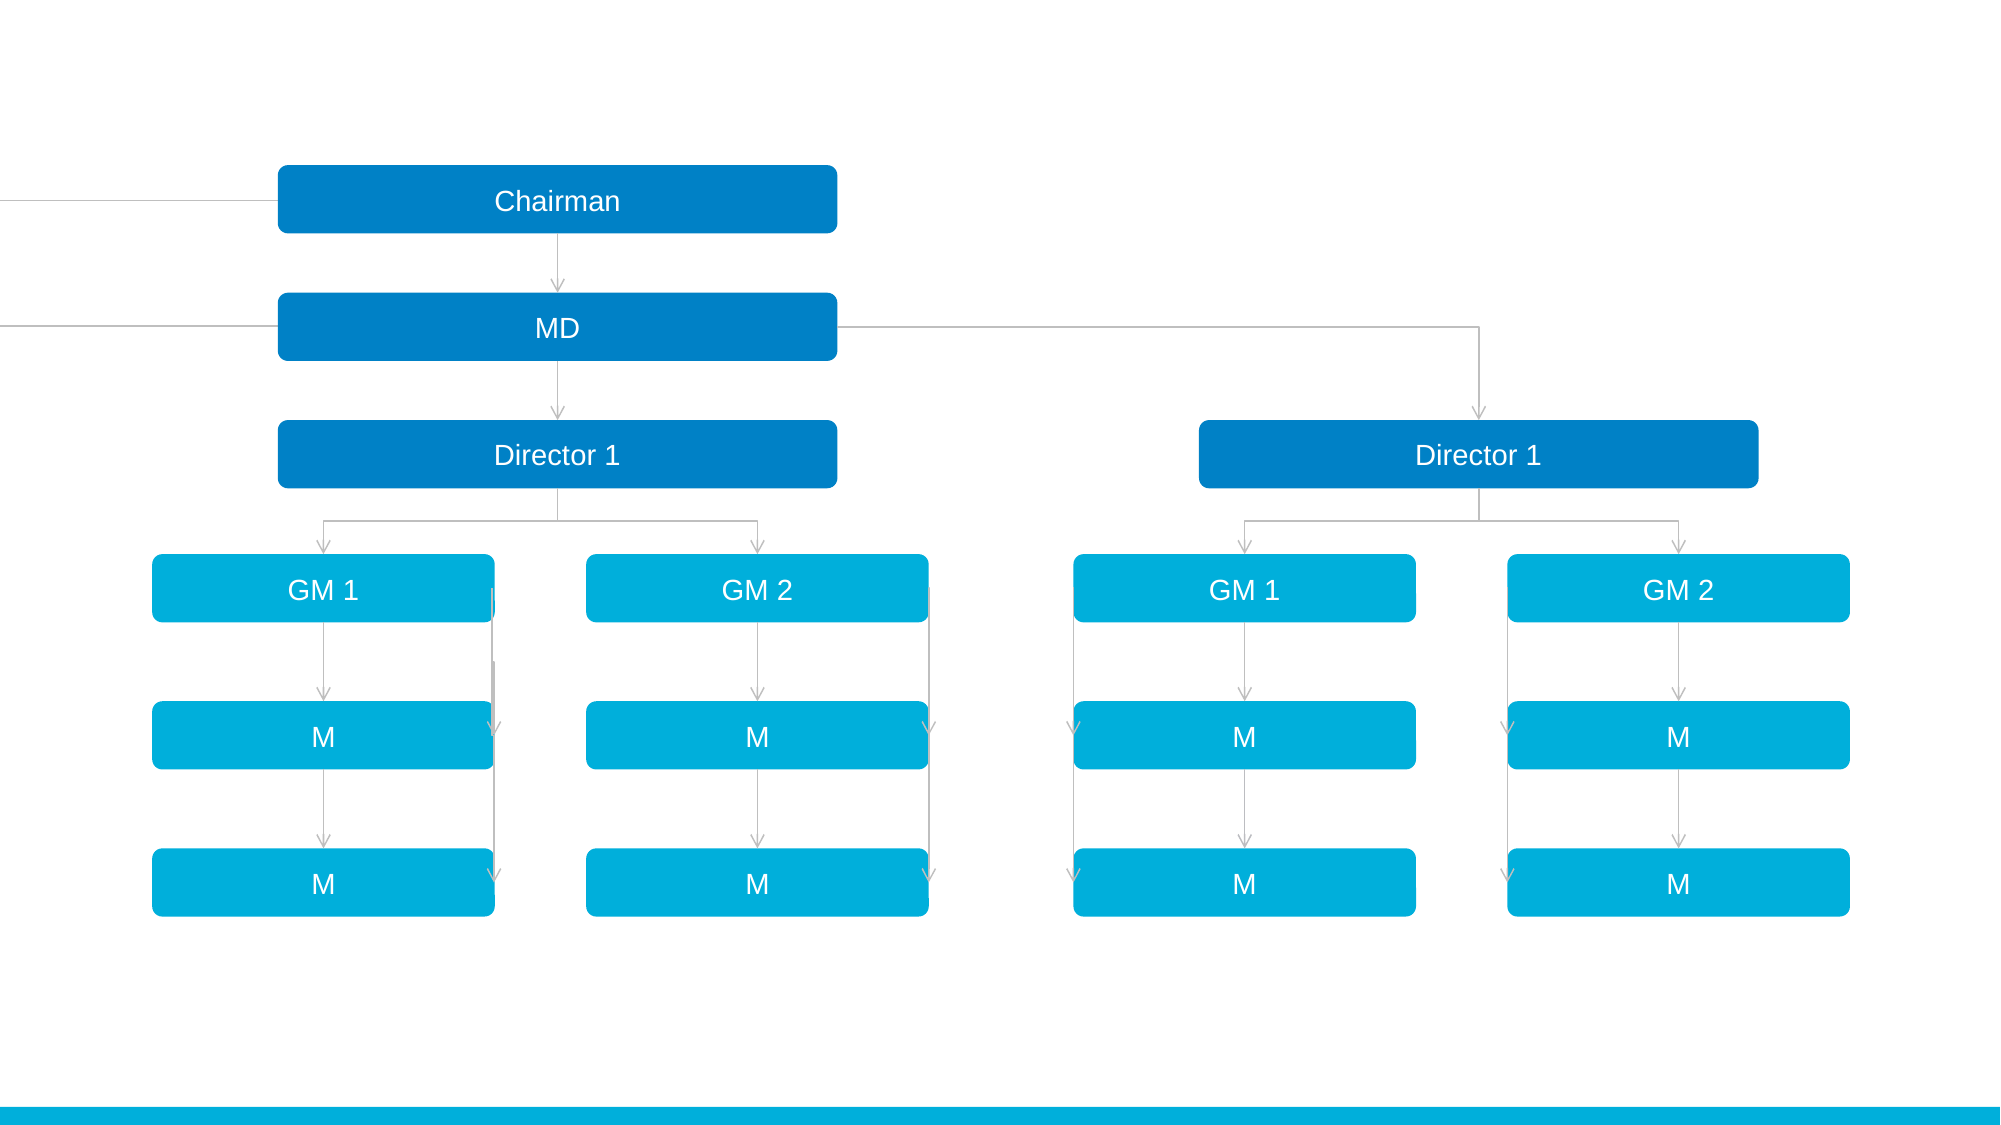

Chairman
MD
Director 1
Director 1
GM 1
GM 2
GM 1
GM 2
M
M
M
M
M
M
M
M